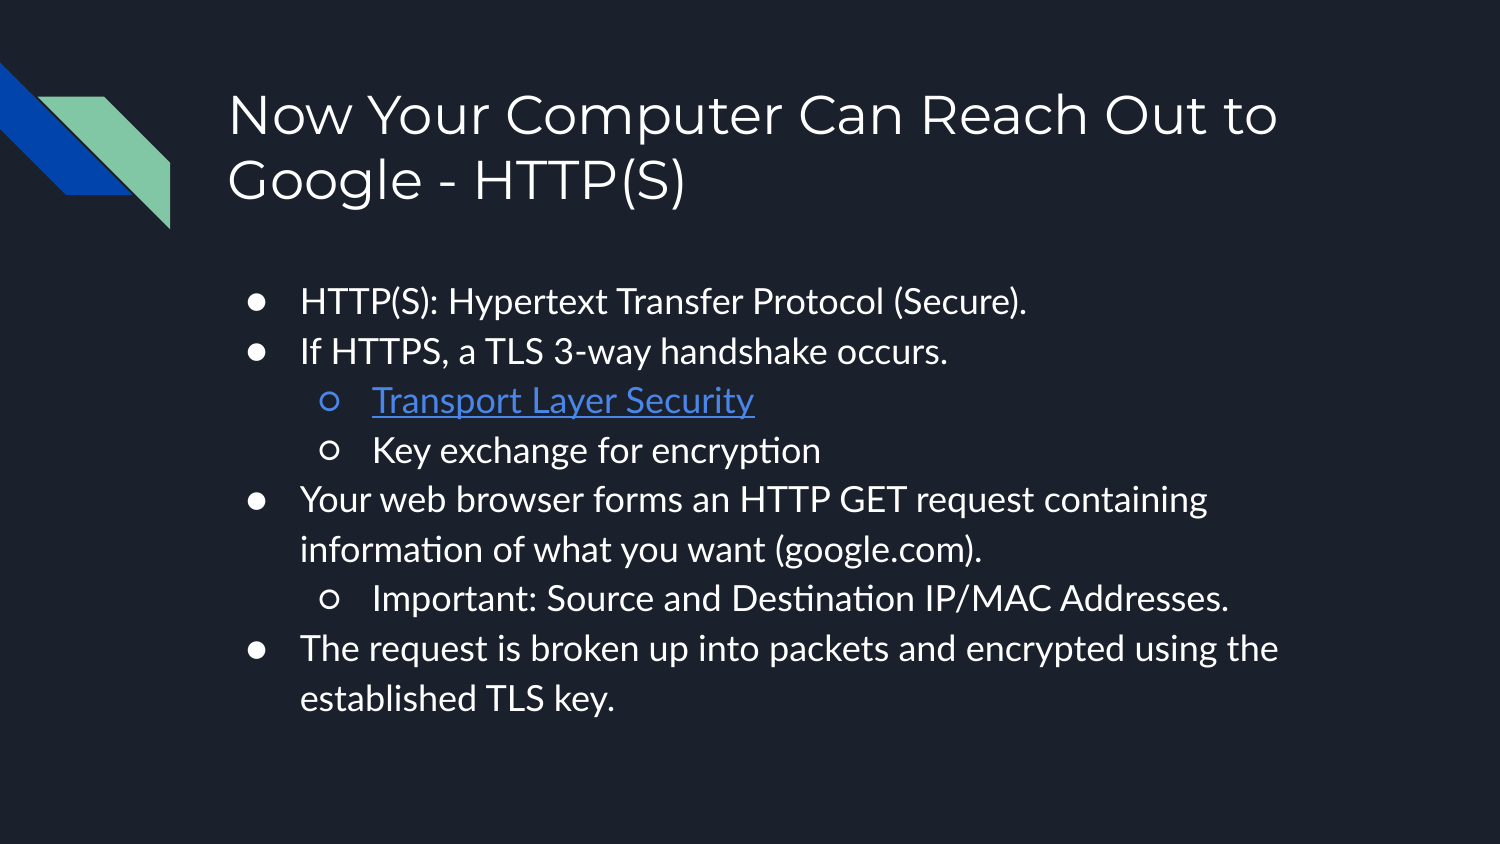

# Now Your Computer Can Reach Out to Google - HTTP(S)
HTTP(S): Hypertext Transfer Protocol (Secure).
If HTTPS, a TLS 3-way handshake occurs.
Transport Layer Security
Key exchange for encryption
Your web browser forms an HTTP GET request containing information of what you want (google.com).
Important: Source and Destination IP/MAC Addresses.
The request is broken up into packets and encrypted using the established TLS key.